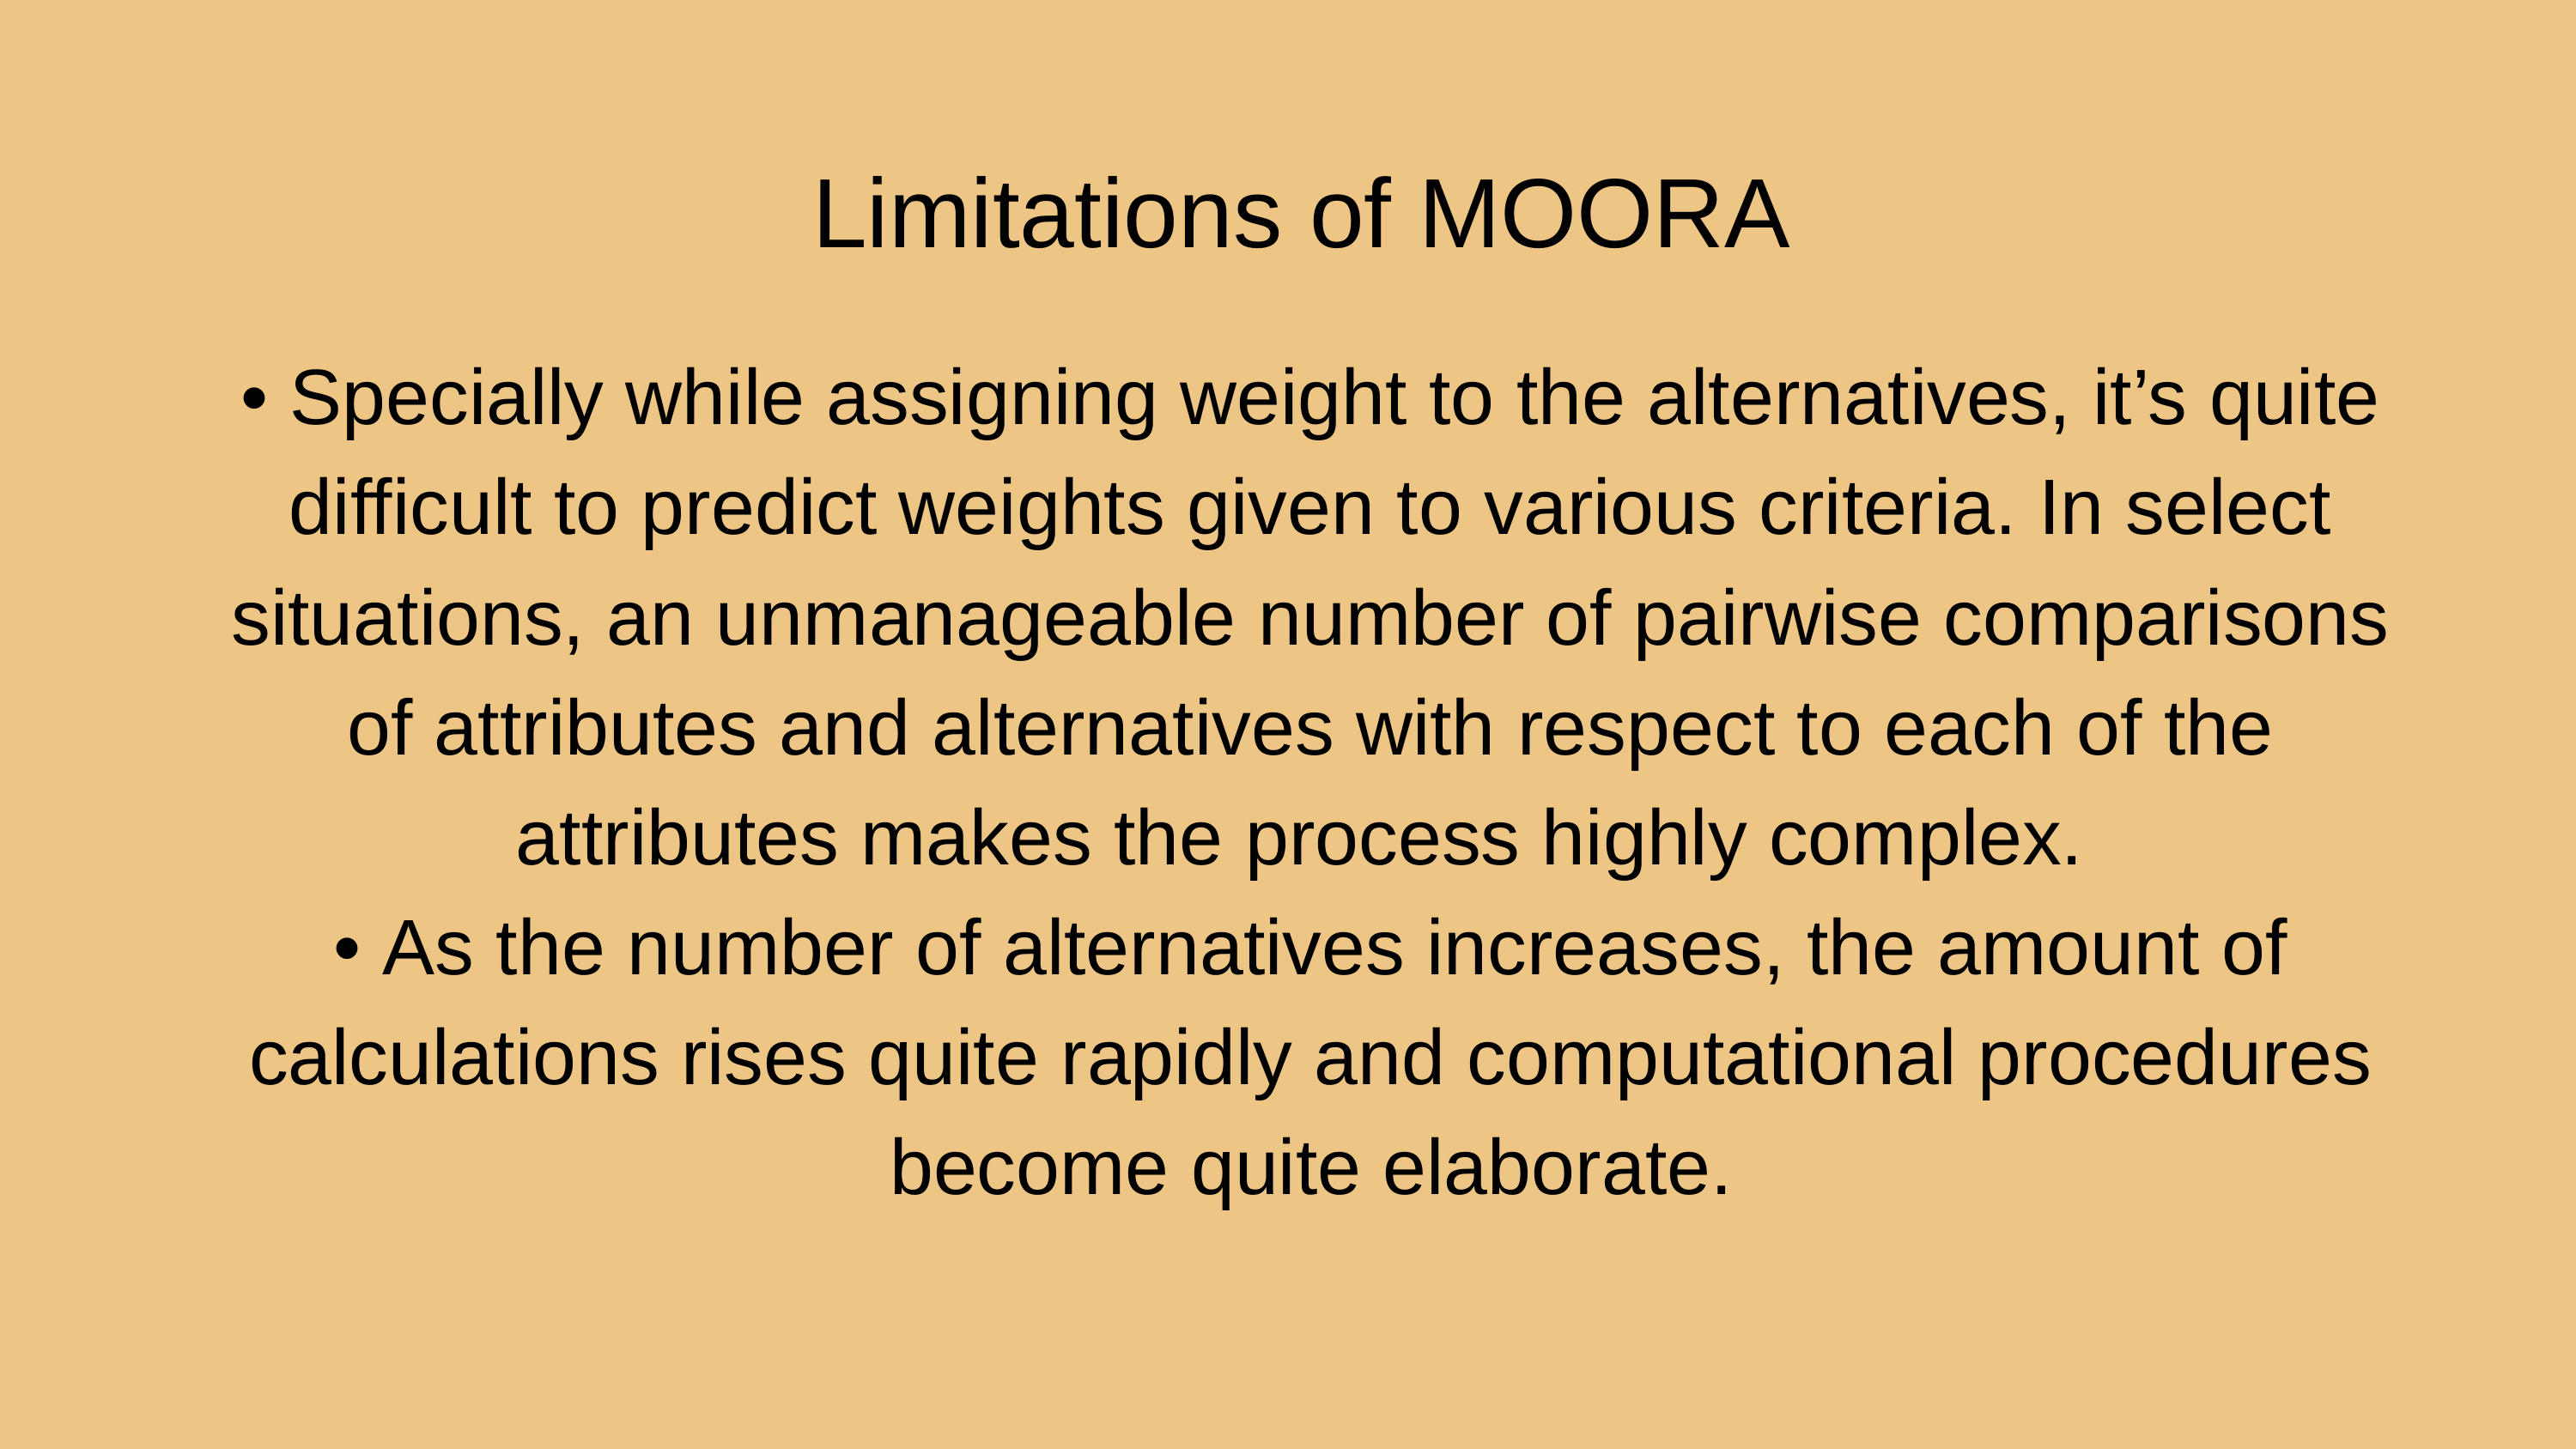

Limitations of MOORA
• Specially while assigning weight to the alternatives, it’s quite difficult to predict weights given to various criteria. In select situations, an unmanageable number of pairwise comparisons of attributes and alternatives with respect to each of the attributes makes the process highly complex.
• As the number of alternatives increases, the amount of calculations rises quite rapidly and computational procedures become quite elaborate.